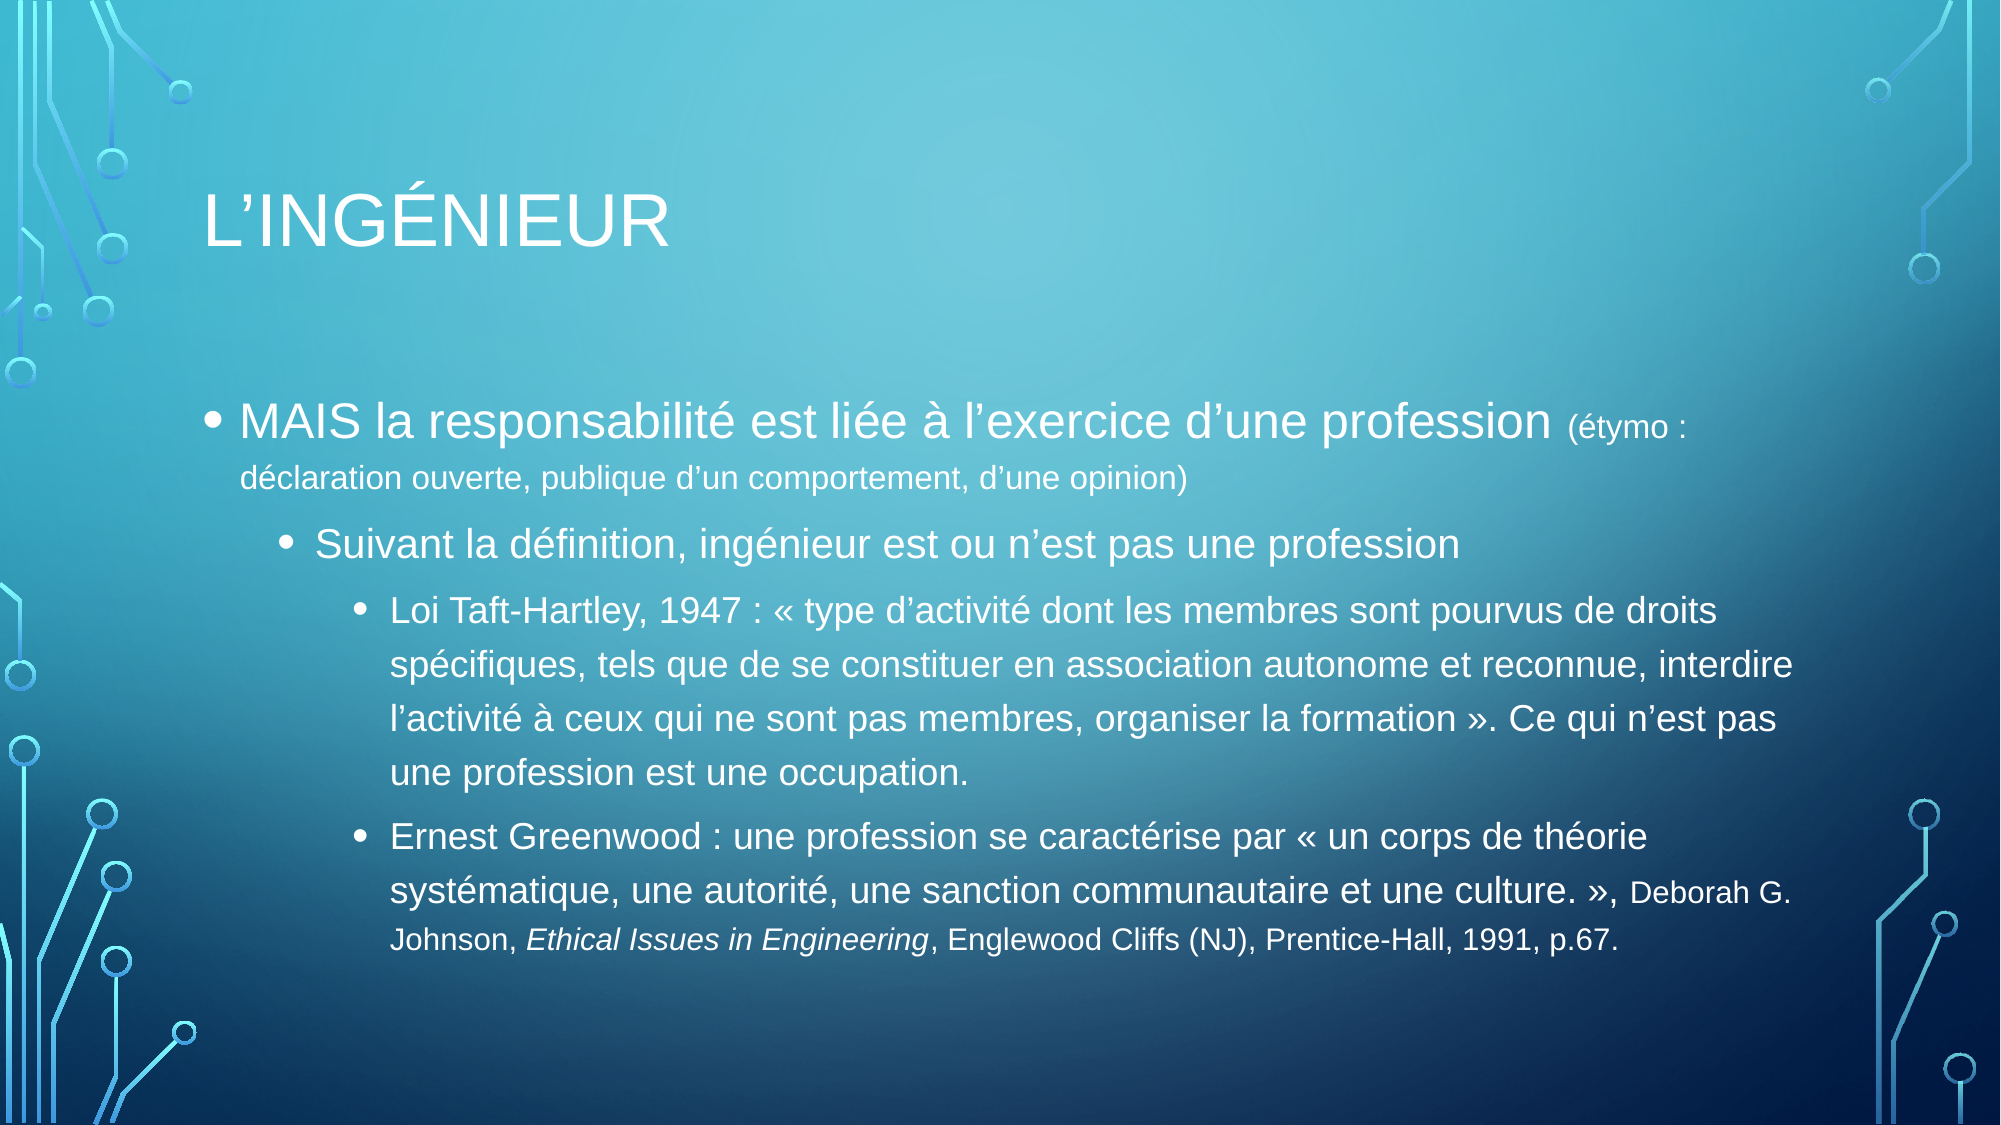

# L’ingénieur
MAIS la responsabilité est liée à l’exercice d’une profession (étymo : déclaration ouverte, publique d’un comportement, d’une opinion)
Suivant la définition, ingénieur est ou n’est pas une profession
Loi Taft-Hartley, 1947 : « type d’activité dont les membres sont pourvus de droits spécifiques, tels que de se constituer en association autonome et reconnue, interdire l’activité à ceux qui ne sont pas membres, organiser la formation ». Ce qui n’est pas une profession est une occupation.
Ernest Greenwood : une profession se caractérise par « un corps de théorie systématique, une autorité, une sanction communautaire et une culture. », Deborah G. Johnson, Ethical Issues in Engineering, Englewood Cliffs (NJ), Prentice-Hall, 1991, p.67.